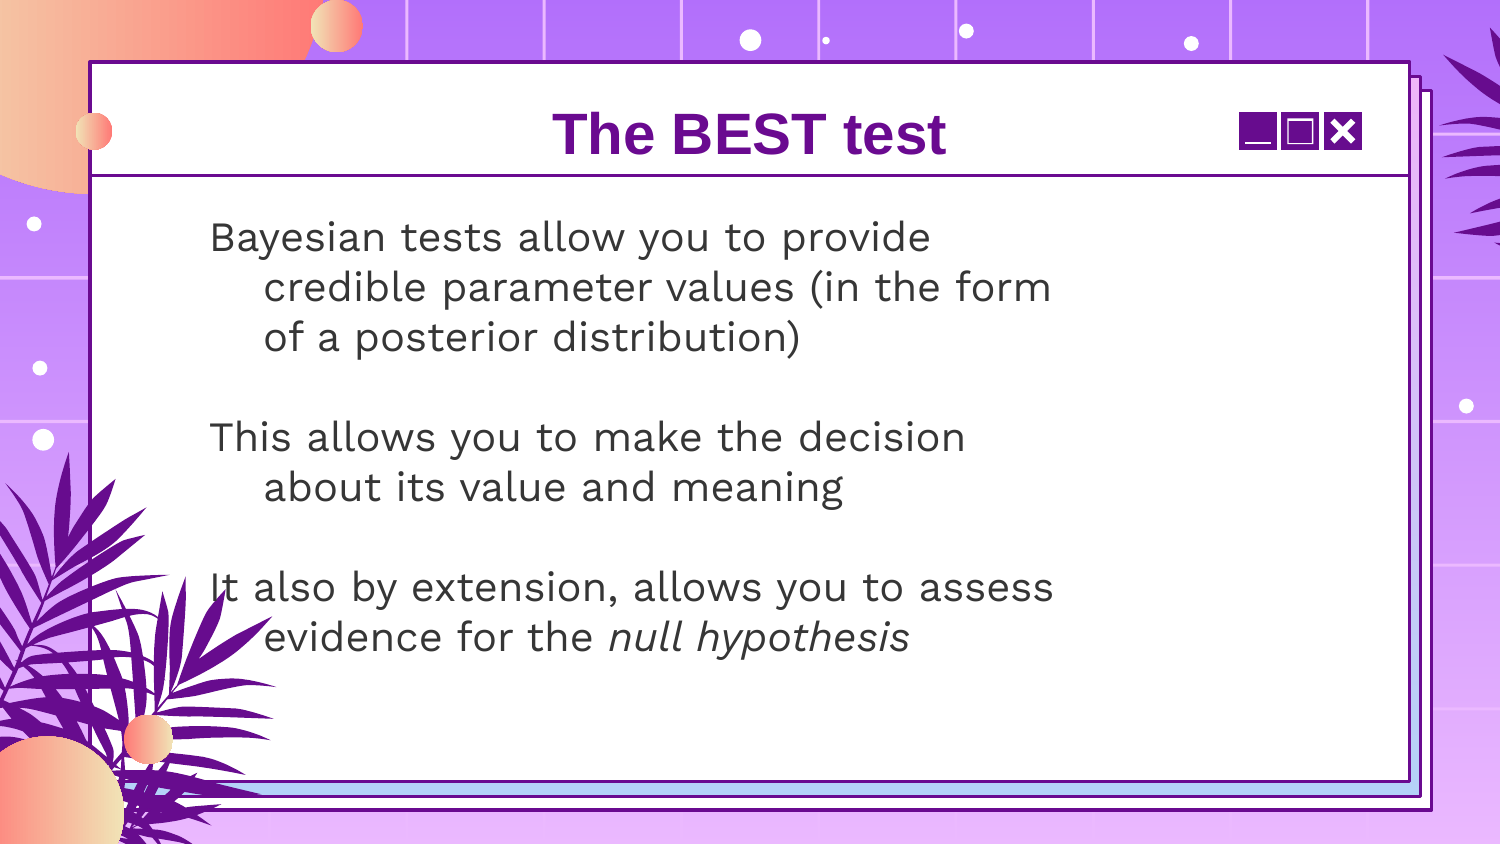

# The BEST test
Bayesian tests allow you to provide credible parameter values (in the form of a posterior distribution)

This allows you to make the decision about its value and meaning

It also by extension, allows you to assess evidence for the null hypothesis